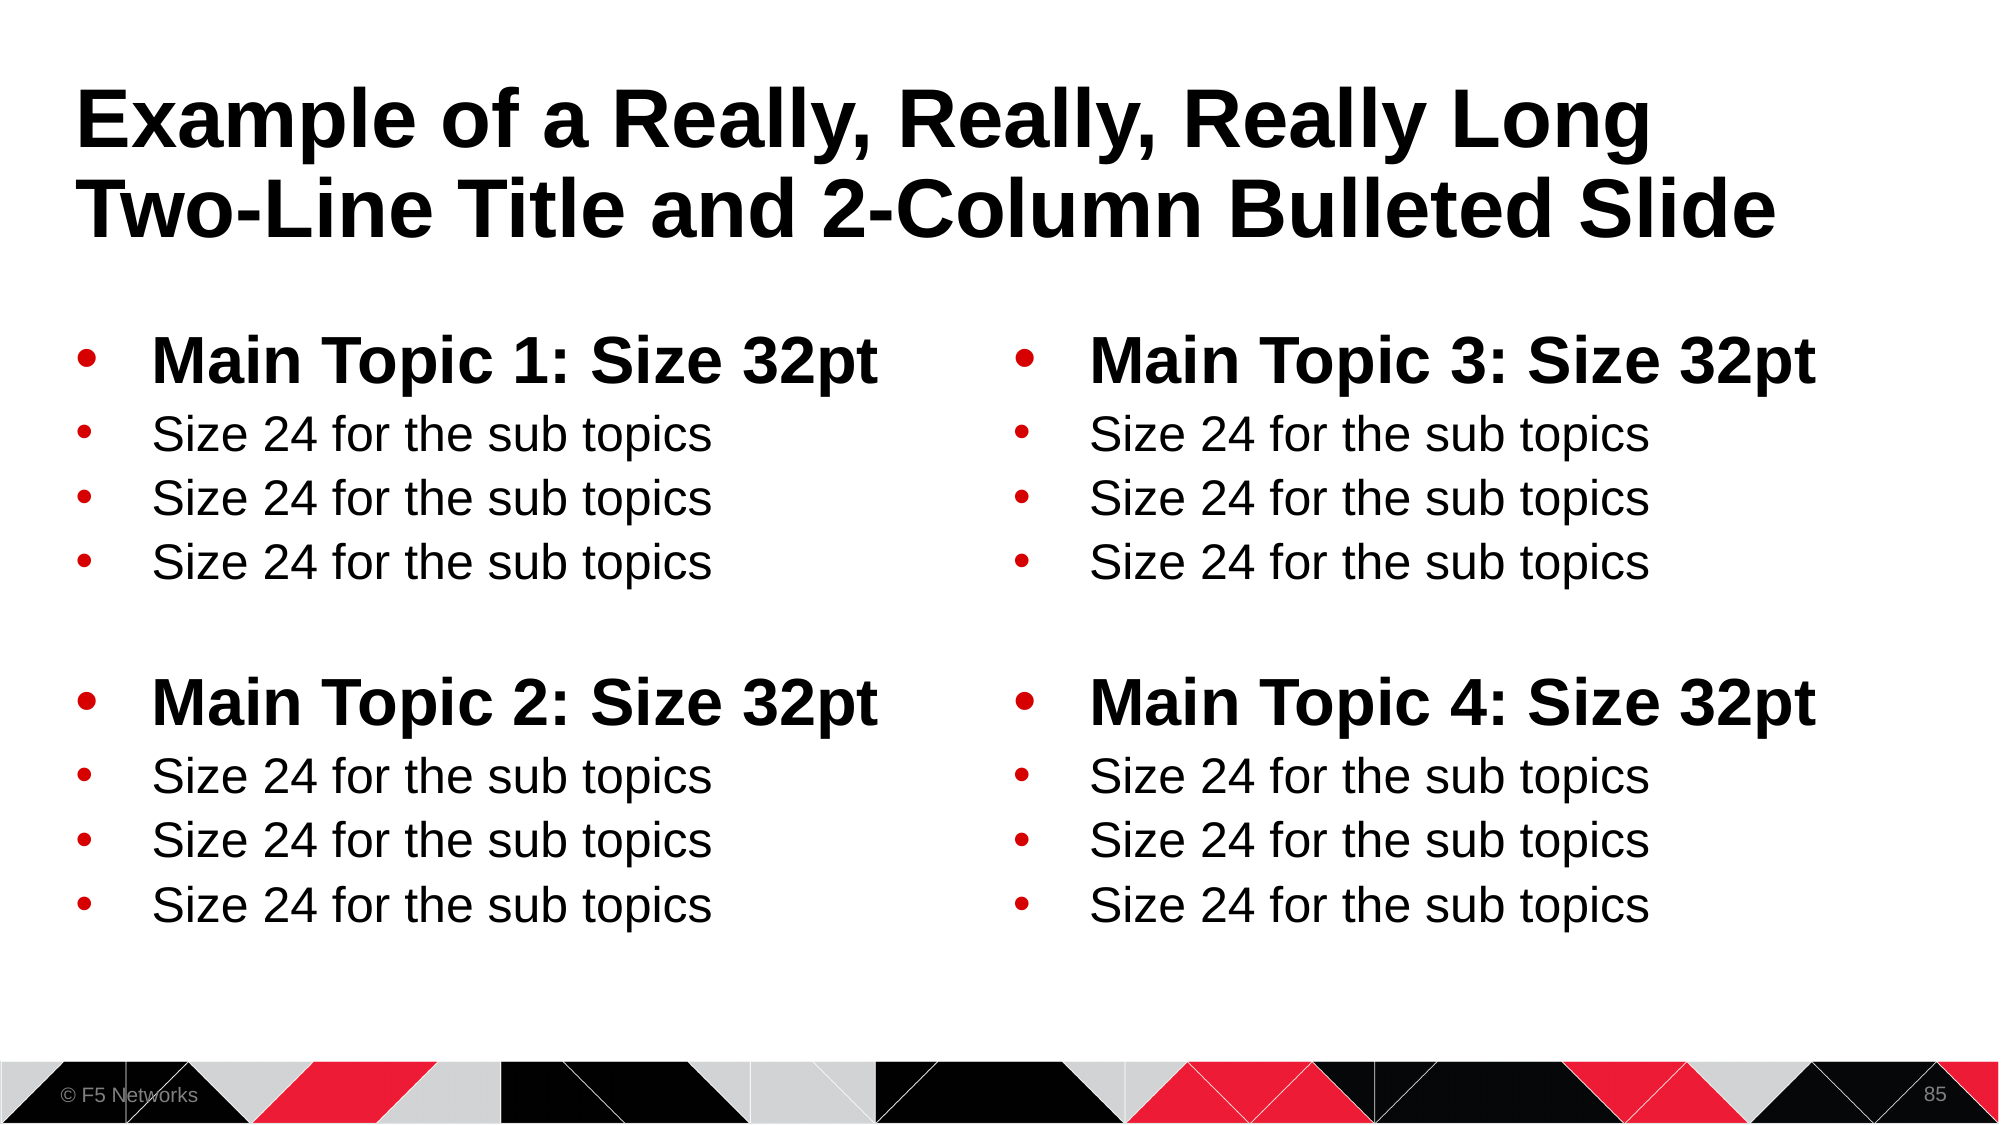

# Example of a Really, Really, Really Long    Two-Line Title and 2-Column Bulleted Slide
Main Topic 1: Size 32pt
Size 24 for the sub topics
Size 24 for the sub topics
Size 24 for the sub topics

Main Topic 2: Size 32pt
Size 24 for the sub topics
Size 24 for the sub topics
Size 24 for the sub topics

Main Topic 3: Size 32pt
Size 24 for the sub topics
Size 24 for the sub topics
Size 24 for the sub topics

Main Topic 4: Size 32pt
Size 24 for the sub topics
Size 24 for the sub topics
Size 24 for the sub topics

85
© F5 Networks